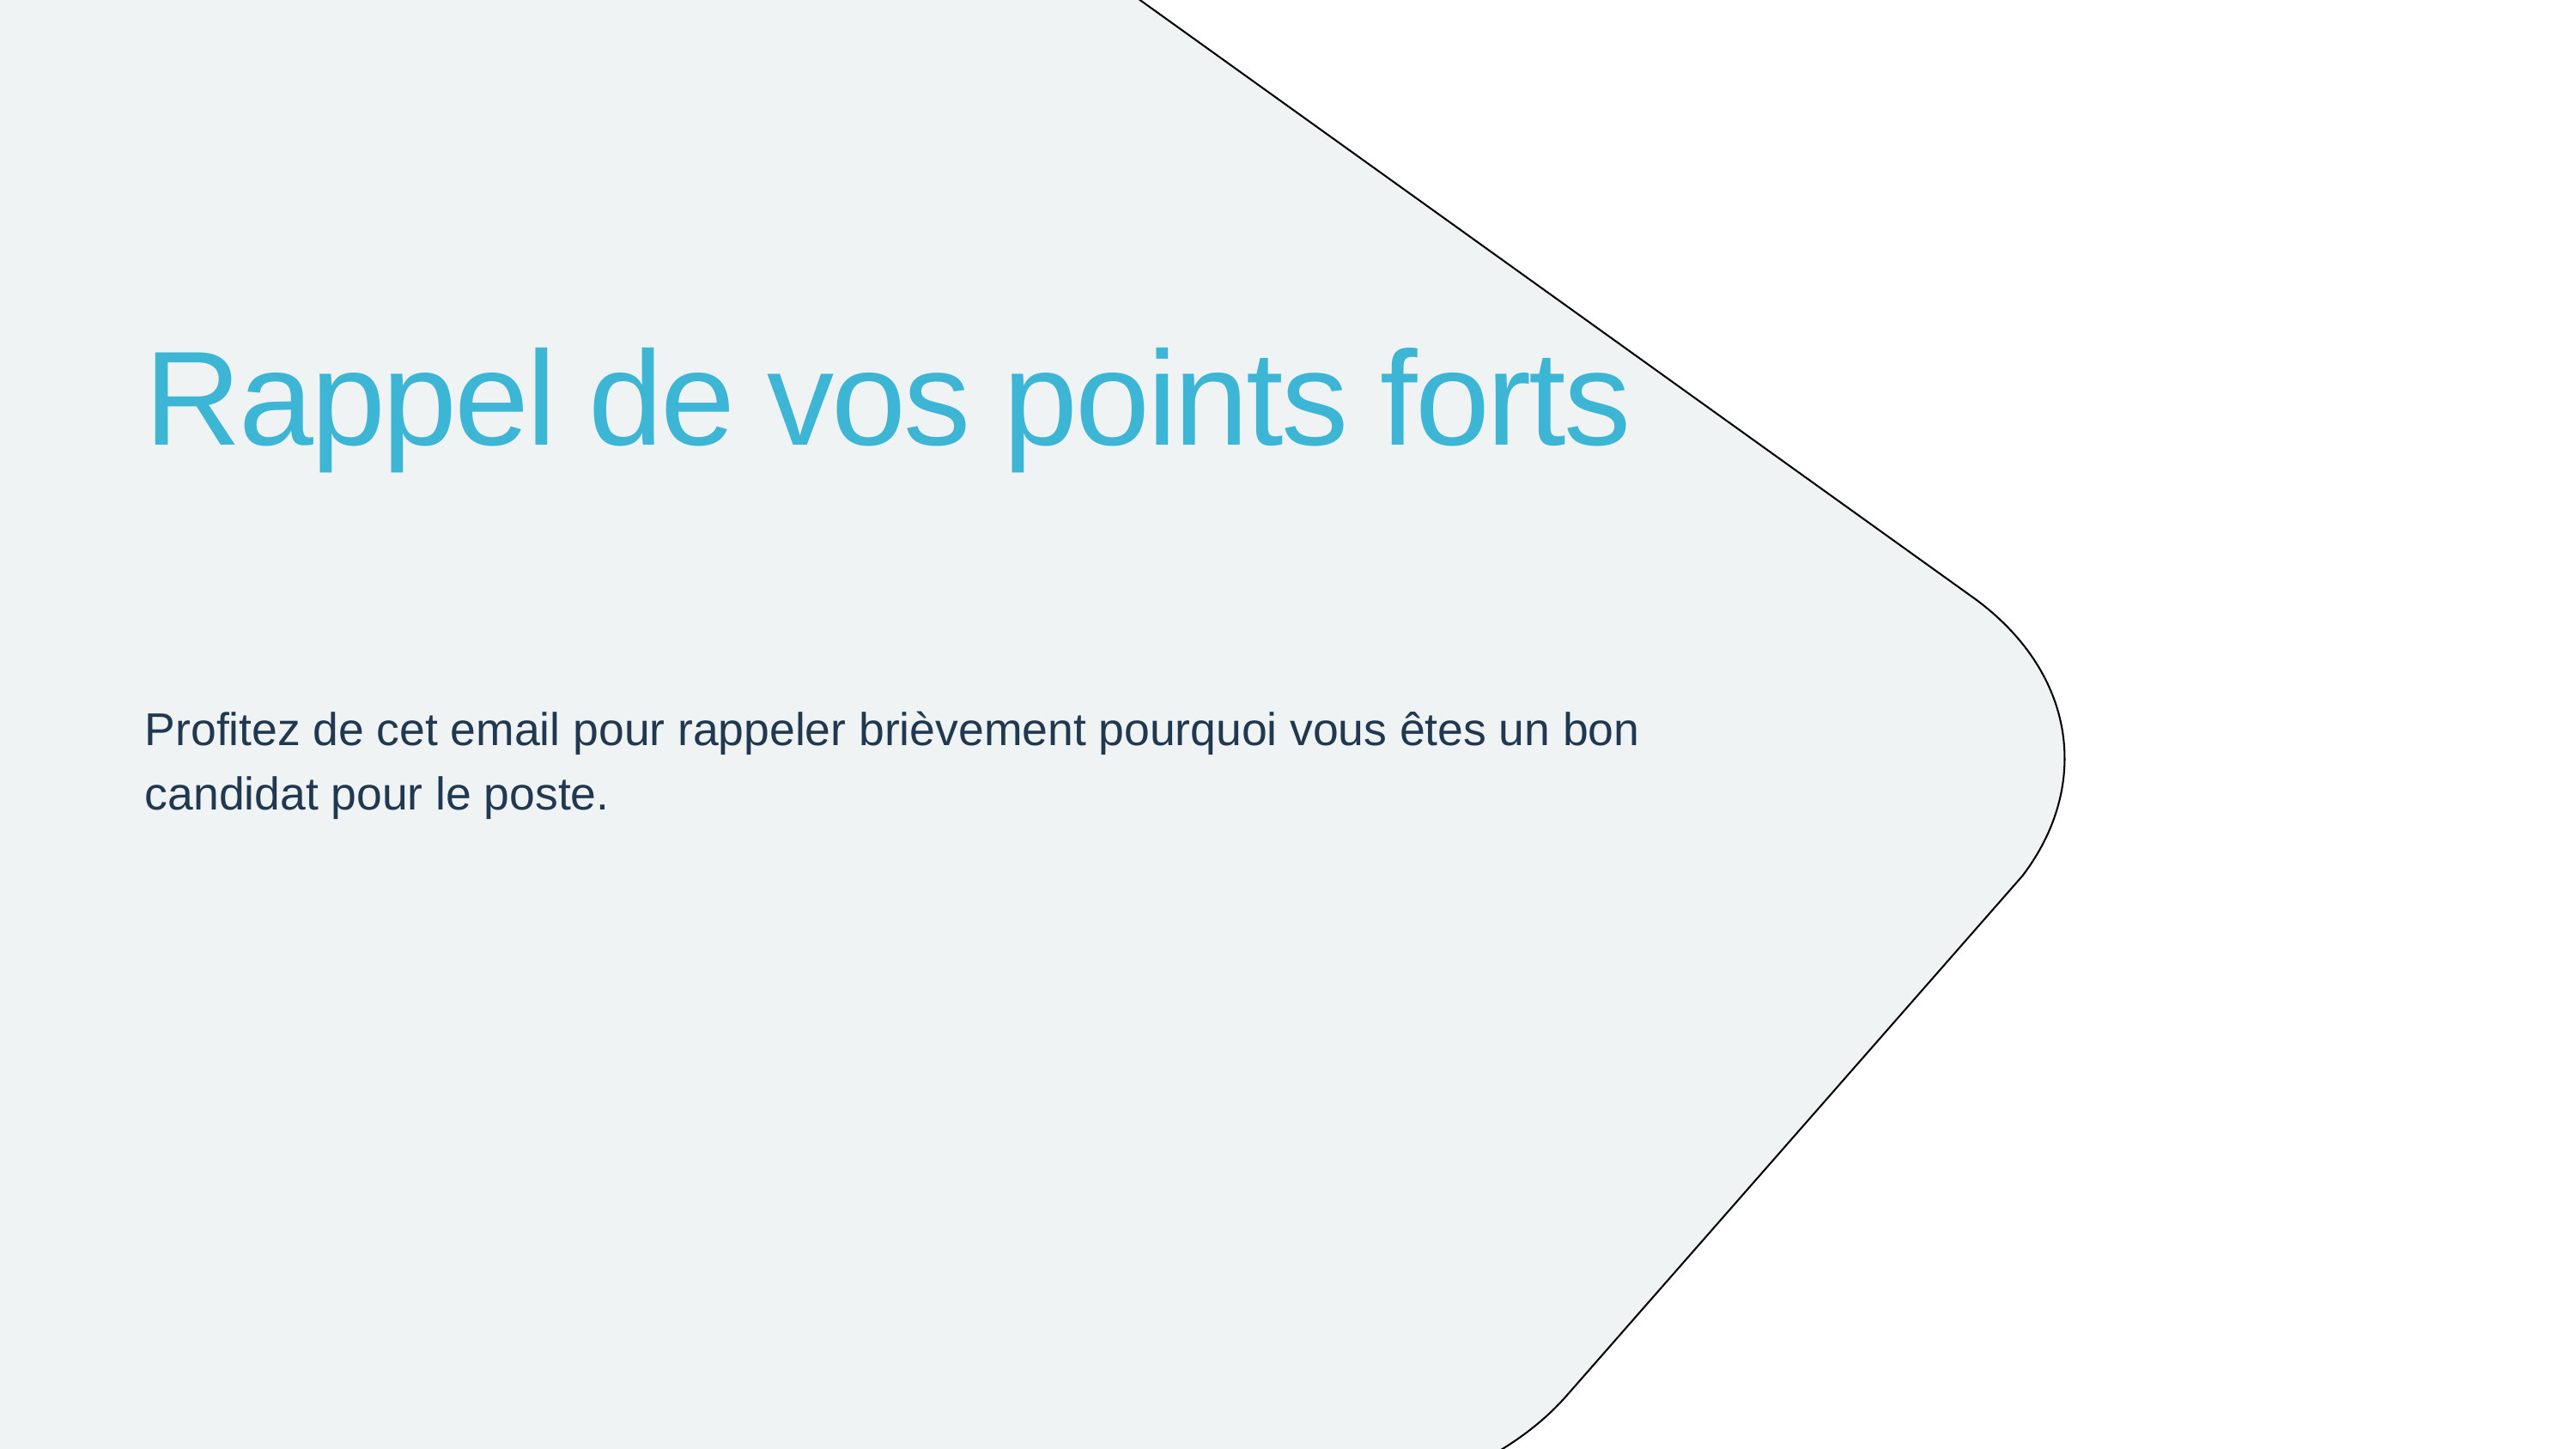

Rappel de vos points forts
Profitez de cet email pour rappeler brièvement pourquoi vous êtes un bon candidat pour le poste.